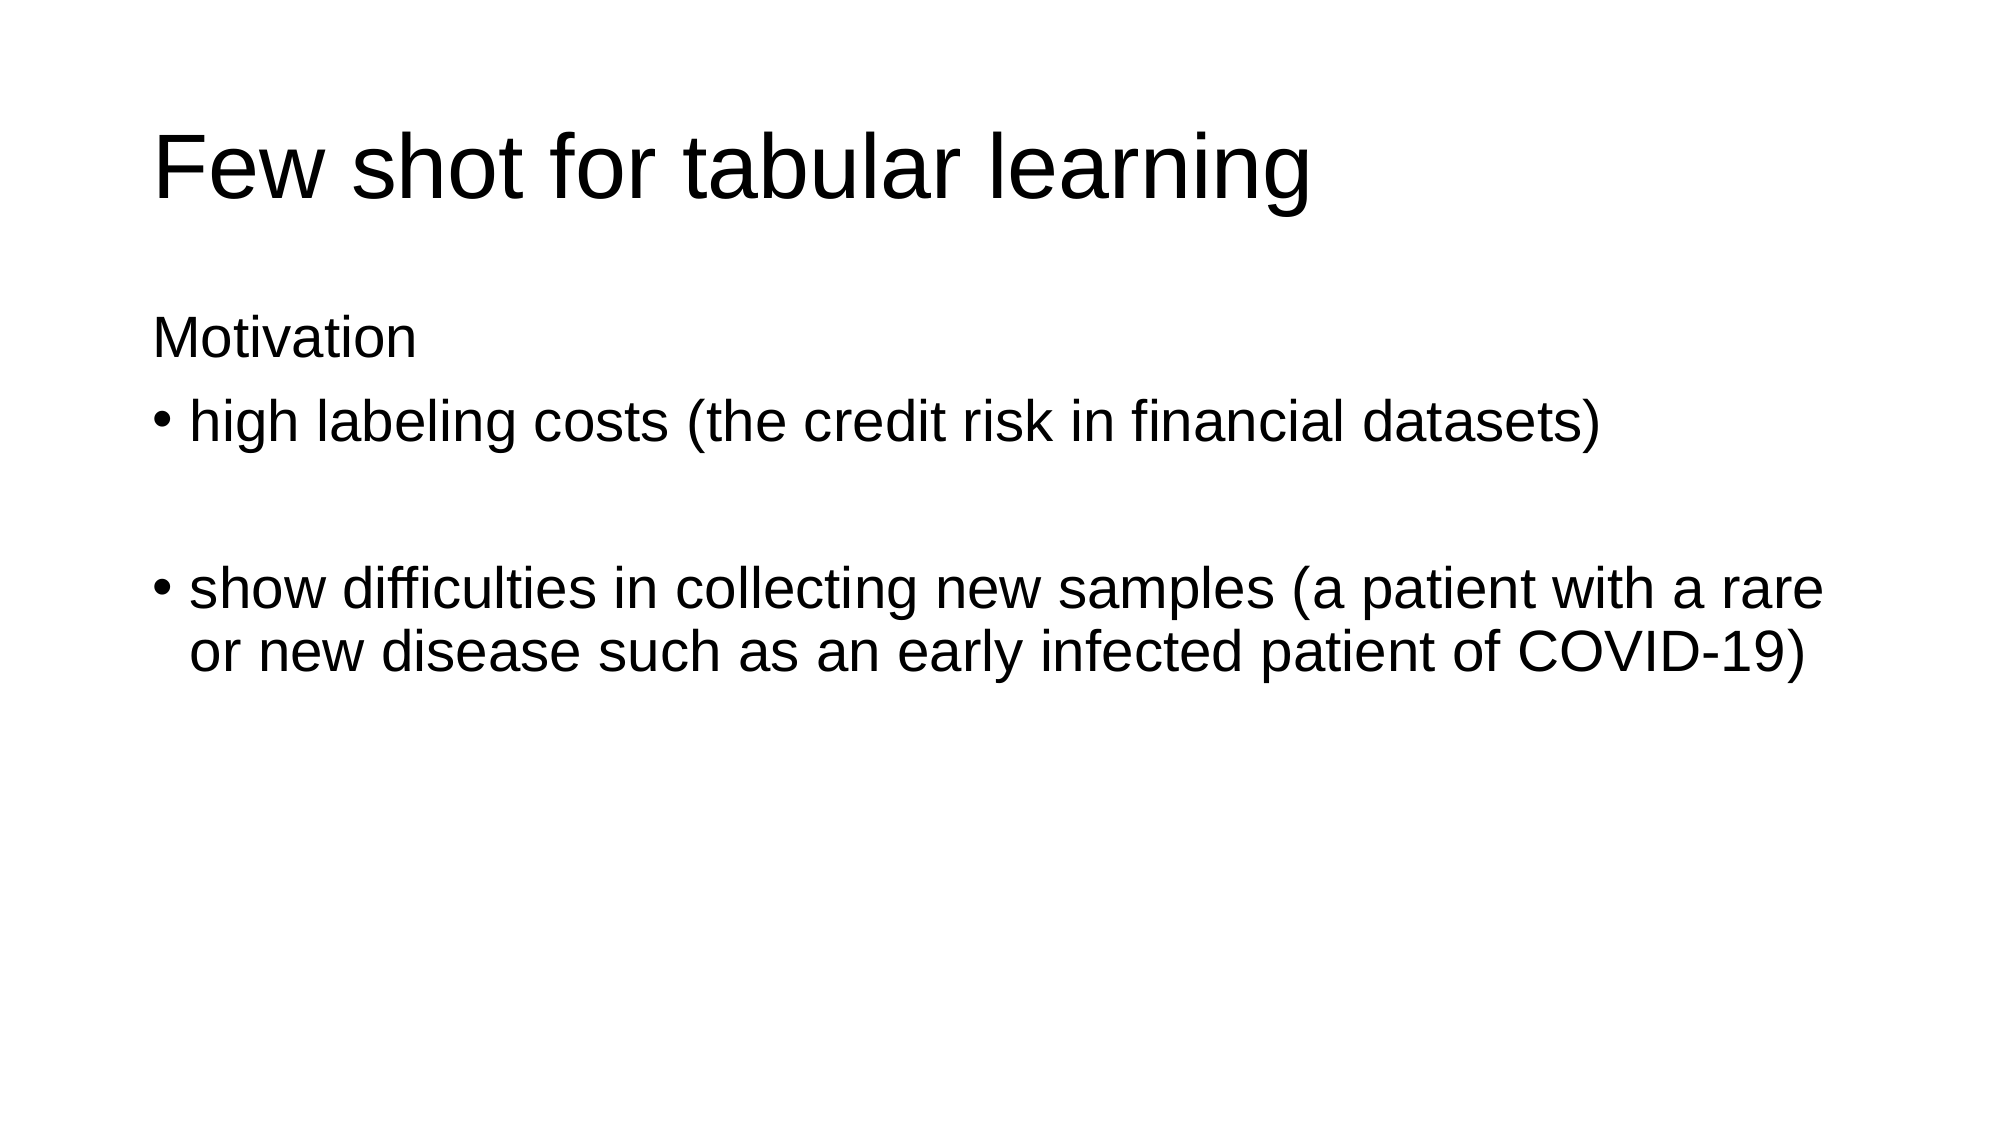

# Few shot for tabular learning
Motivation
high labeling costs (the credit risk in financial datasets)

show difficulties in collecting new samples (a patient with a rare or new disease such as an early infected patient of COVID-19)